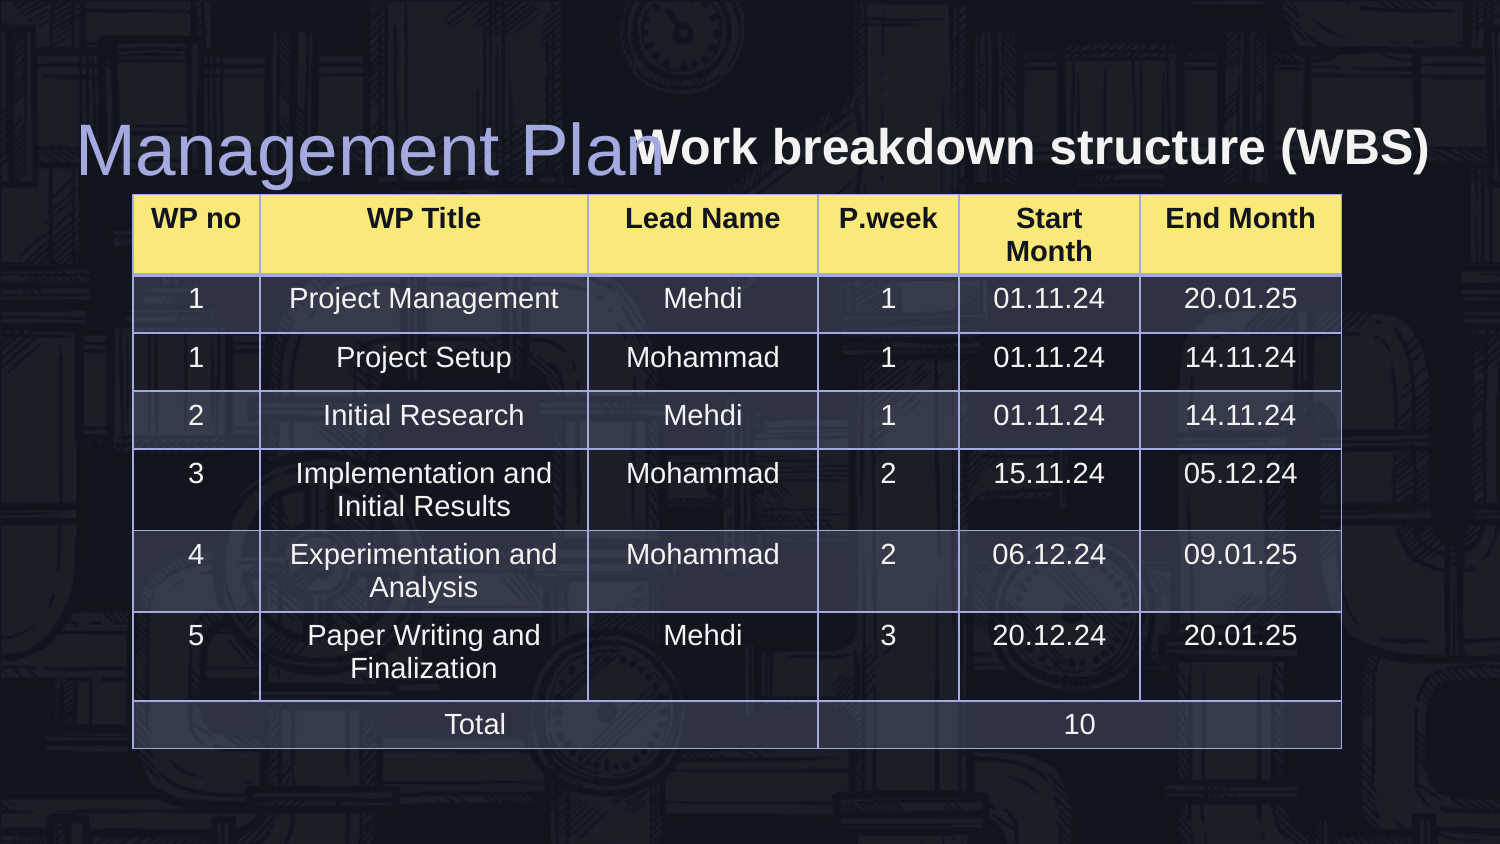

Work breakdown structure (WBS)
Management Plan
| WP no | WP Title | Lead Name | P.week | Start Month | End Month |
| --- | --- | --- | --- | --- | --- |
| 1 | Project Management | Mehdi | 1 | 01.11.24 | 20.01.25 |
| 1 | Project Setup | Mohammad | 1 | 01.11.24 | 14.11.24 |
| 2 | Initial Research | Mehdi | 1 | 01.11.24 | 14.11.24 |
| 3 | Implementation and Initial Results | Mohammad | 2 | 15.11.24 | 05.12.24 |
| 4 | Experimentation and Analysis | Mohammad | 2 | 06.12.24 | 09.01.25 |
| 5 | Paper Writing and Finalization | Mehdi | 3 | 20.12.24 | 20.01.25 |
| Total |  |  | 10 |  |  |